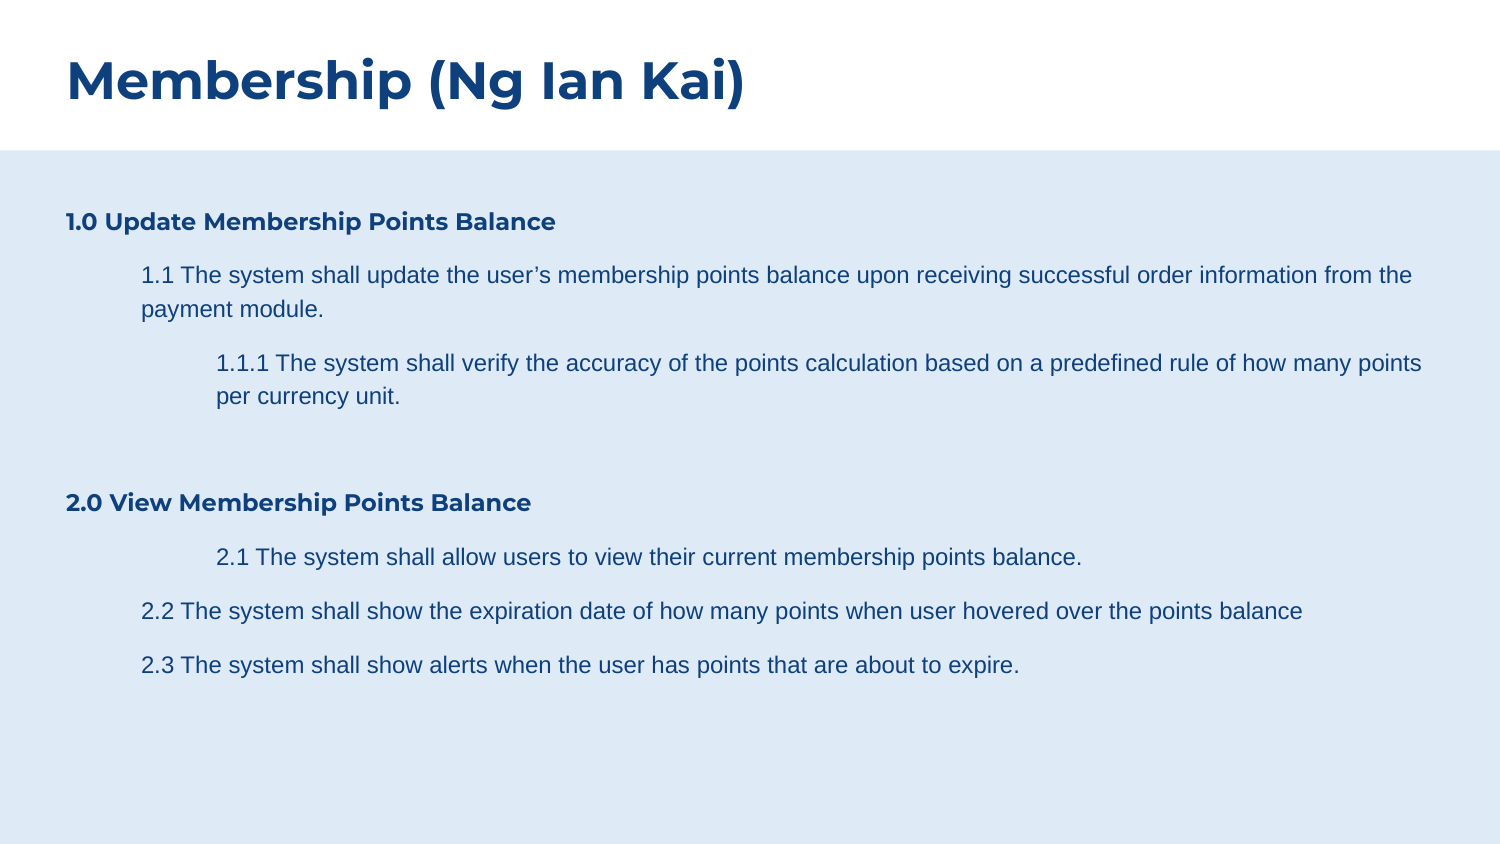

# Membership (Ng Ian Kai)
1.0 Update Membership Points Balance
1.1 The system shall update the user’s membership points balance upon receiving successful order information from the payment module.
1.1.1 The system shall verify the accuracy of the points calculation based on a predefined rule of how many points per currency unit.

2.0 View Membership Points Balance
	2.1 The system shall allow users to view their current membership points balance.
2.2 The system shall show the expiration date of how many points when user hovered over the points balance
2.3 The system shall show alerts when the user has points that are about to expire.